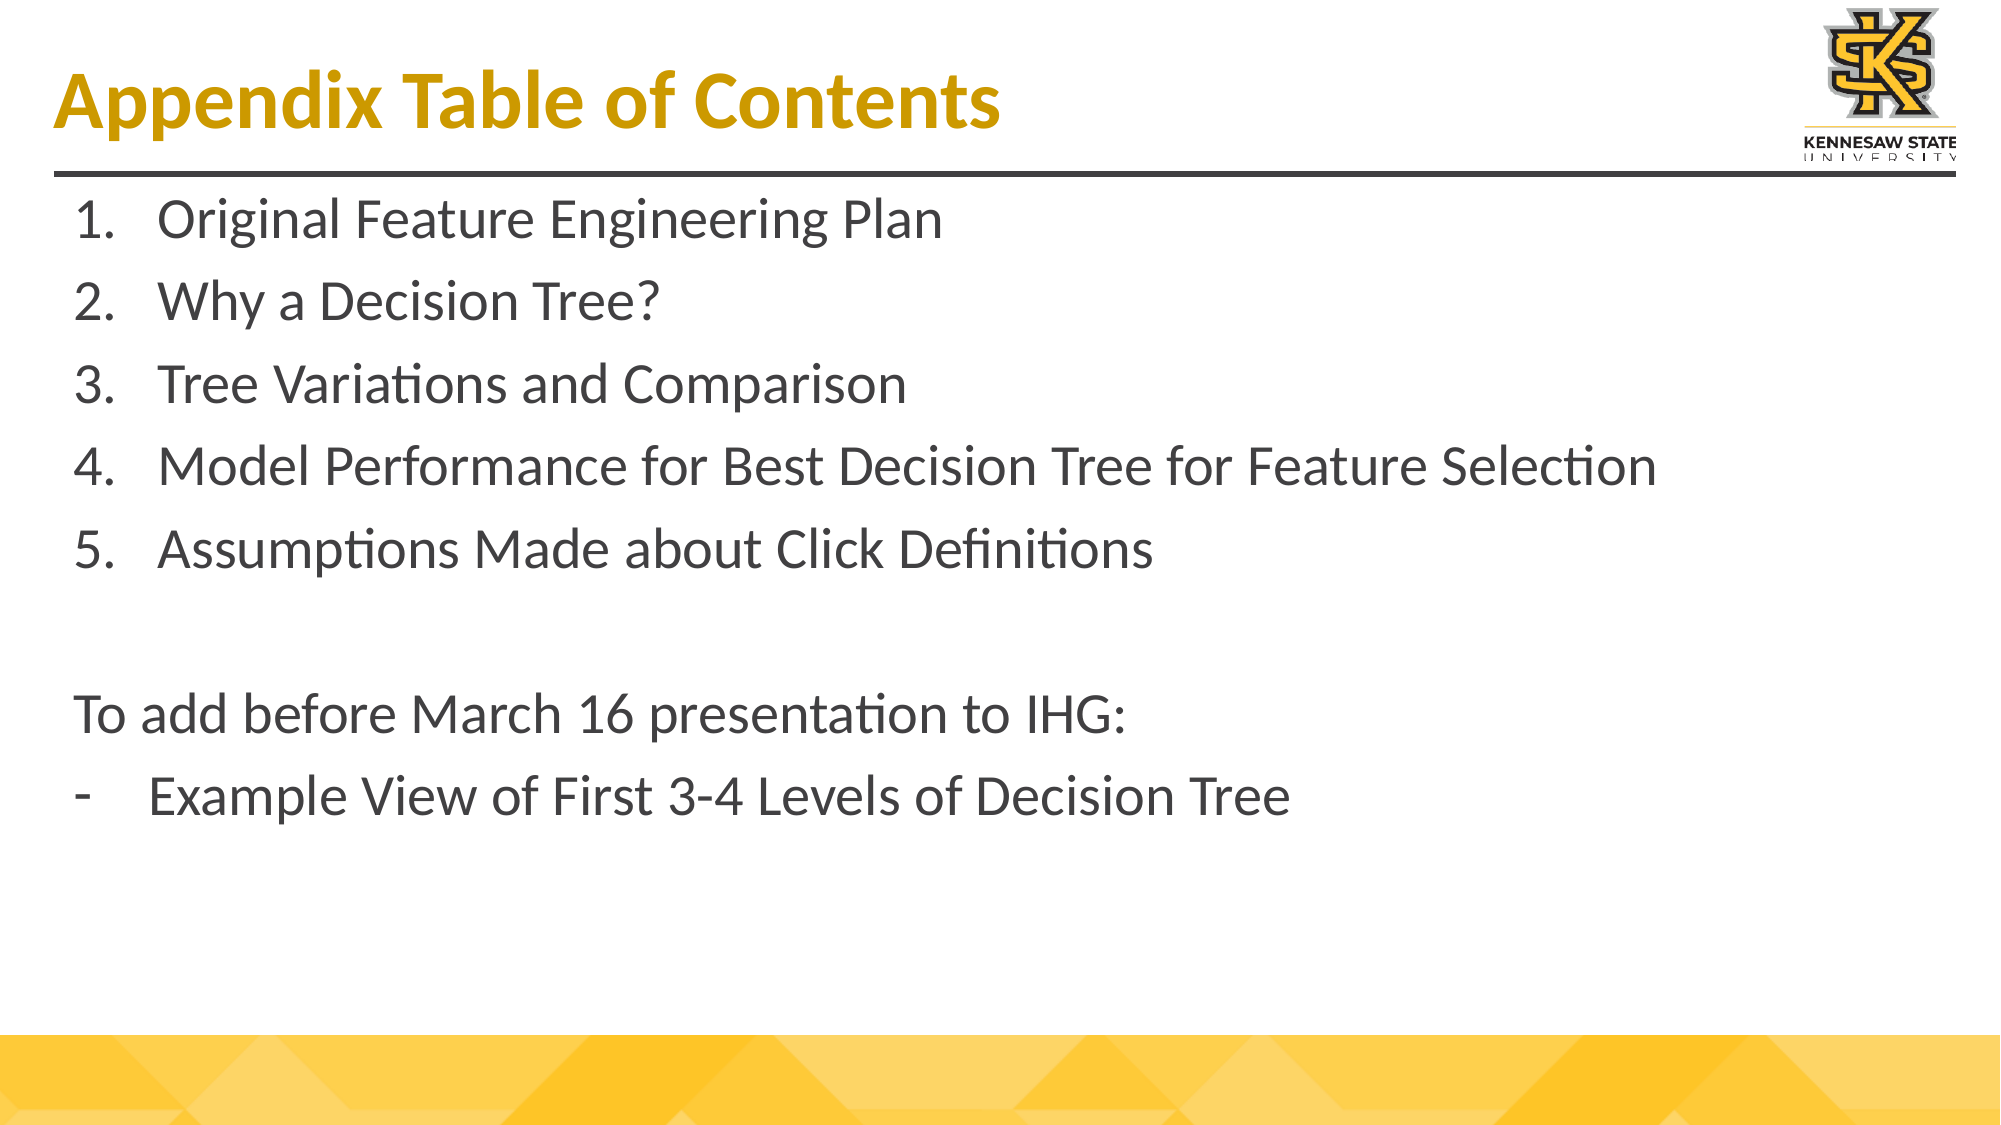

# Appendix Table of Contents
Original Feature Engineering Plan
Why a Decision Tree?
Tree Variations and Comparison
Model Performance for Best Decision Tree for Feature Selection
Assumptions Made about Click Definitions

To add before March 16 presentation to IHG:
Example View of First 3-4 Levels of Decision Tree

22